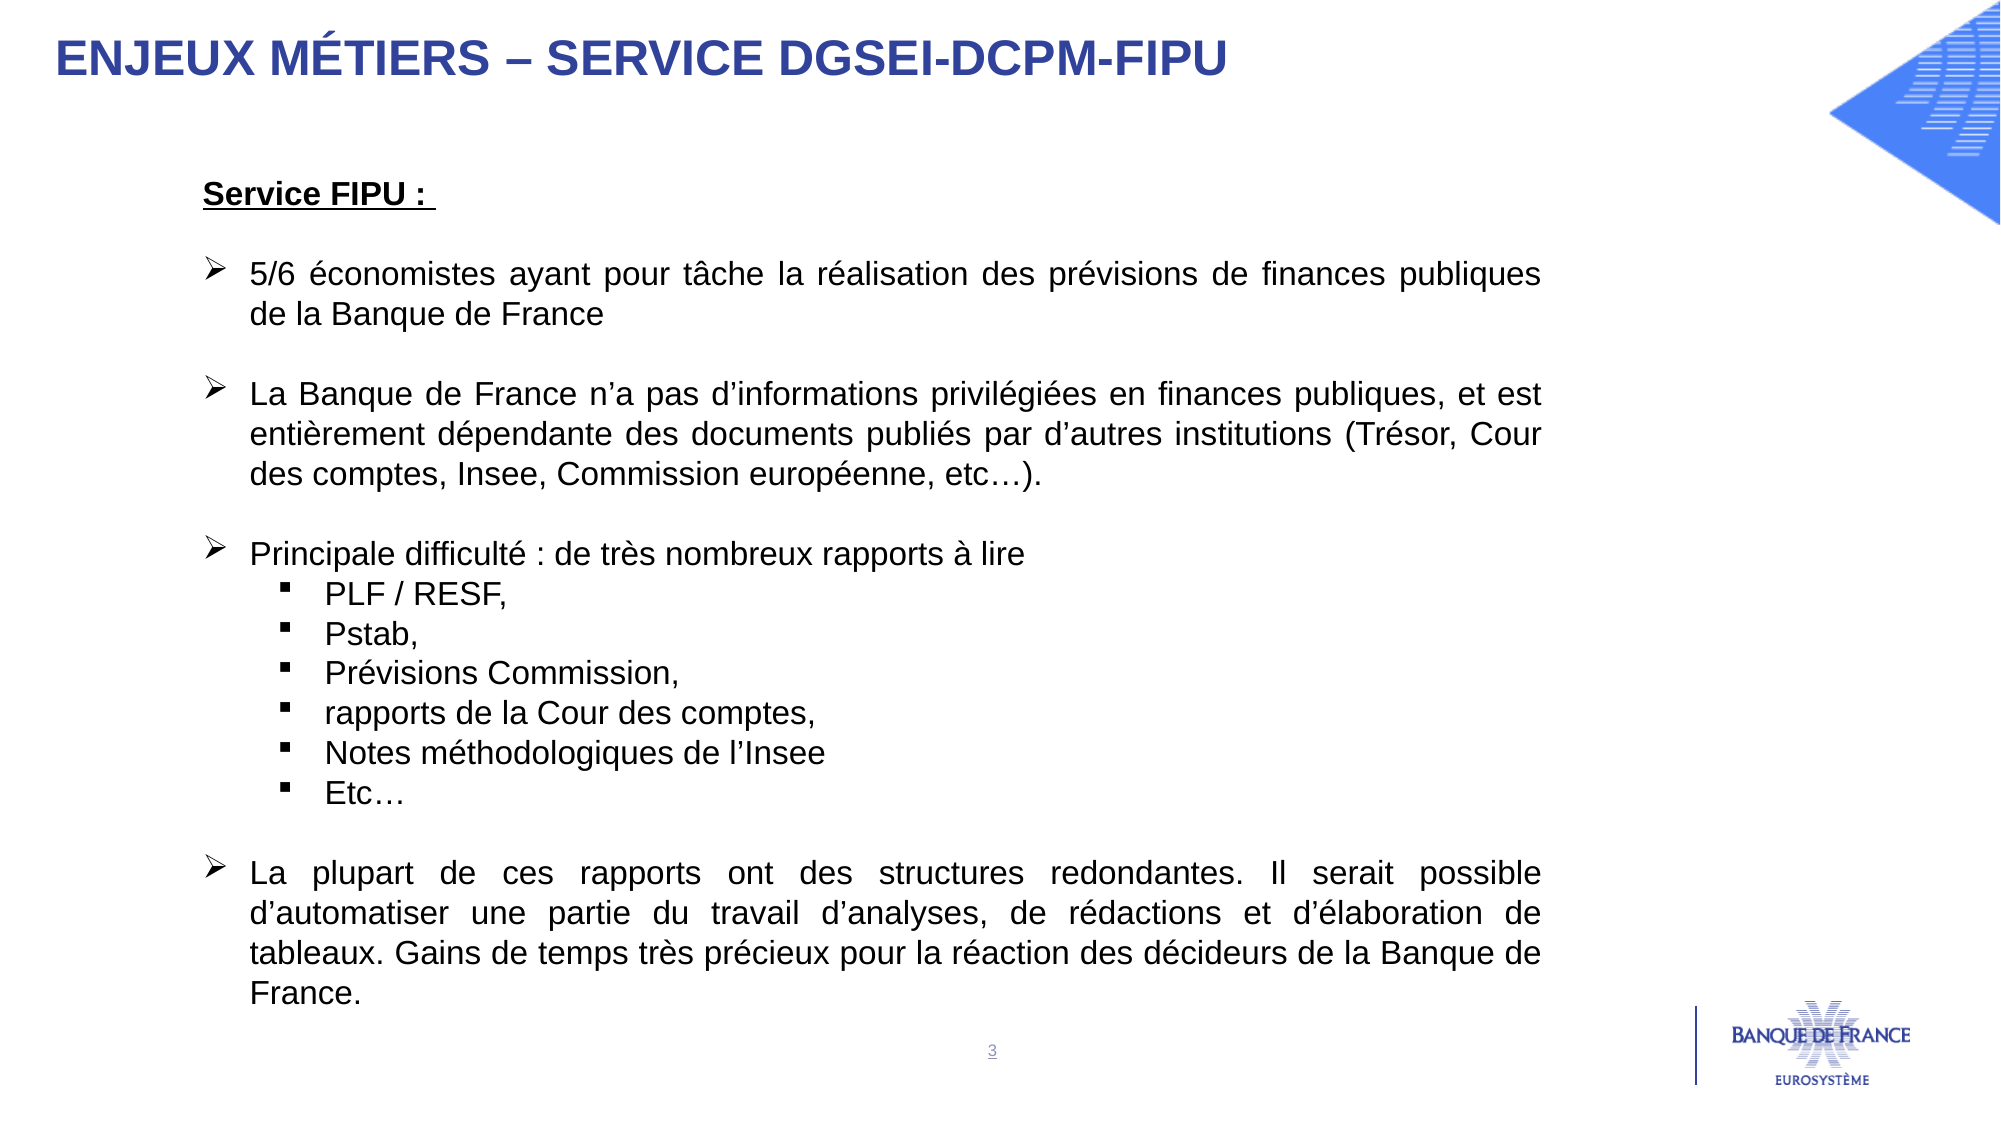

ENJEUX Métiers – service DGSEi-DCPM-FIPU
Service FIPU :

5/6 économistes ayant pour tâche la réalisation des prévisions de finances publiques de la Banque de France

La Banque de France n’a pas d’informations privilégiées en finances publiques, et est entièrement dépendante des documents publiés par d’autres institutions (Trésor, Cour des comptes, Insee, Commission européenne, etc…).

Principale difficulté : de très nombreux rapports à lire
PLF / RESF,
Pstab,
Prévisions Commission,
rapports de la Cour des comptes,
Notes méthodologiques de l’Insee
Etc…

La plupart de ces rapports ont des structures redondantes. Il serait possible d’automatiser une partie du travail d’analyses, de rédactions et d’élaboration de tableaux. Gains de temps très précieux pour la réaction des décideurs de la Banque de France.
3